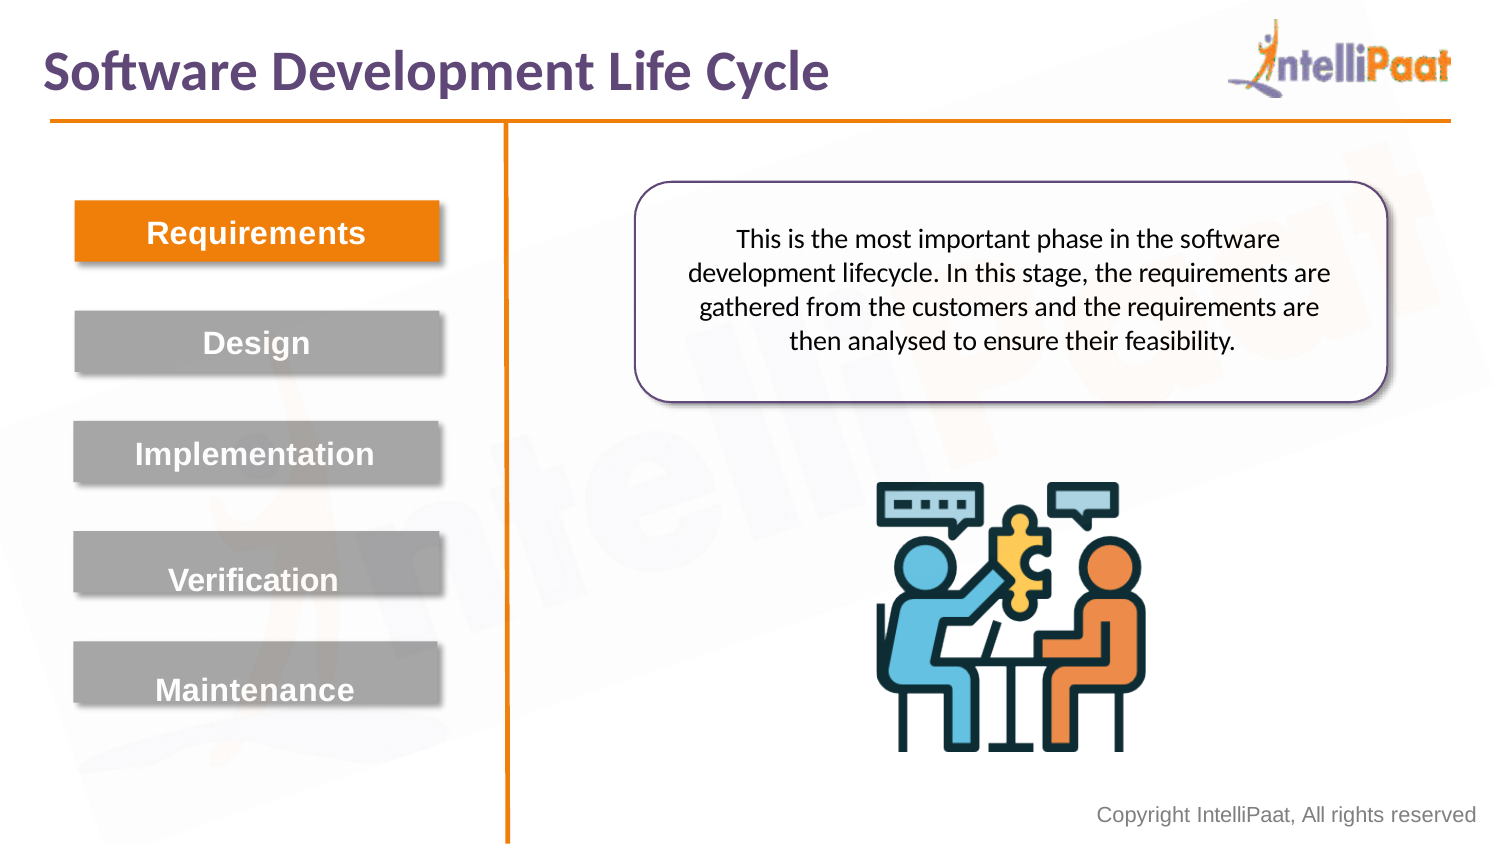

# Software Development Life Cycle

Requirements
This is the most important phase in the software  development lifecycle. In this stage, the requirements are  gathered from the customers and the requirements are  then analysed to ensure their feasibility.

Design

Implementation
Verification  Maintenance

Copyright IntelliPaat, All rights reserved